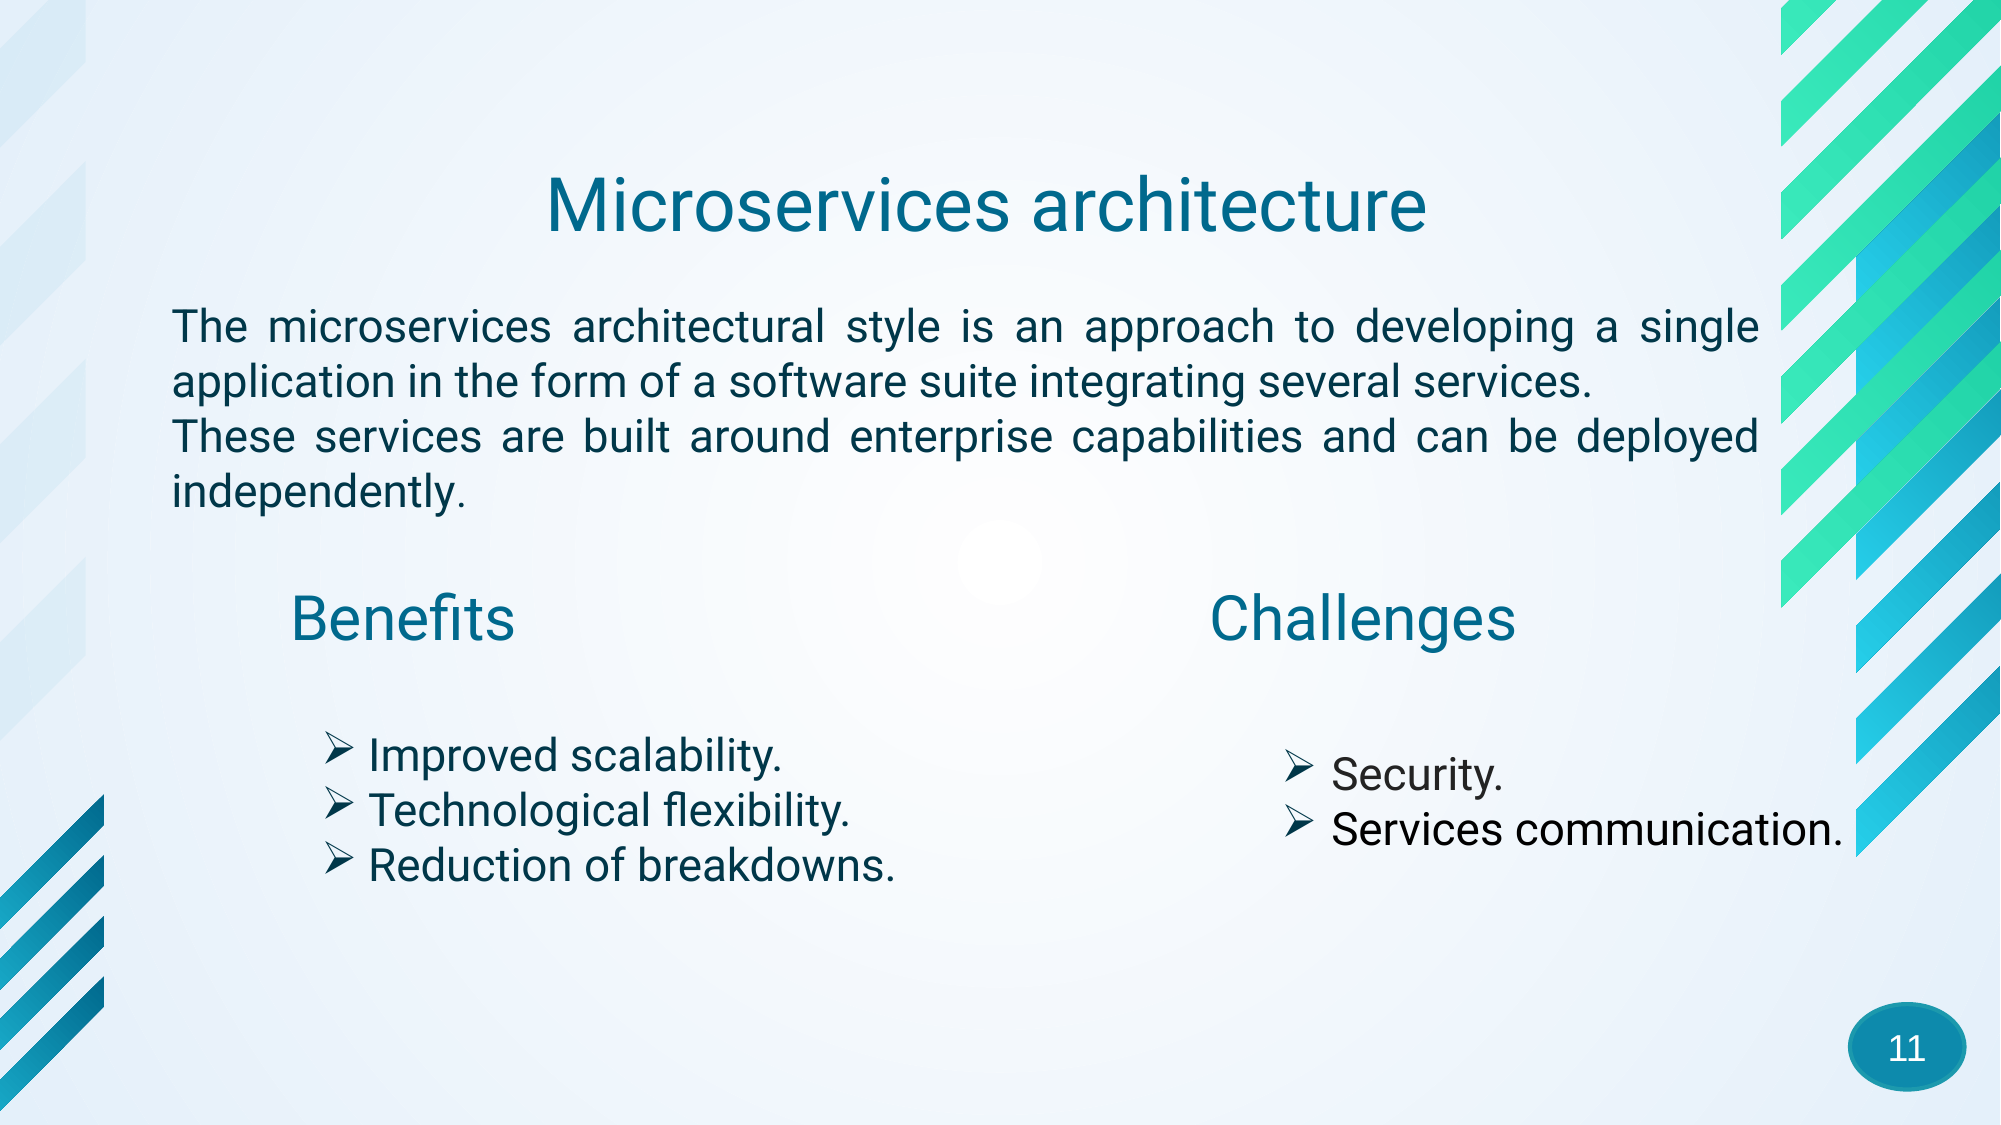

# Microservices architecture
The microservices architectural style is an approach to developing a single application in the form of a software suite integrating several services.
These services are built around enterprise capabilities and can be deployed independently.
Benefits
Challenges
Improved scalability.
Technological flexibility.
Reduction of breakdowns.
Security.
Services communication.
11